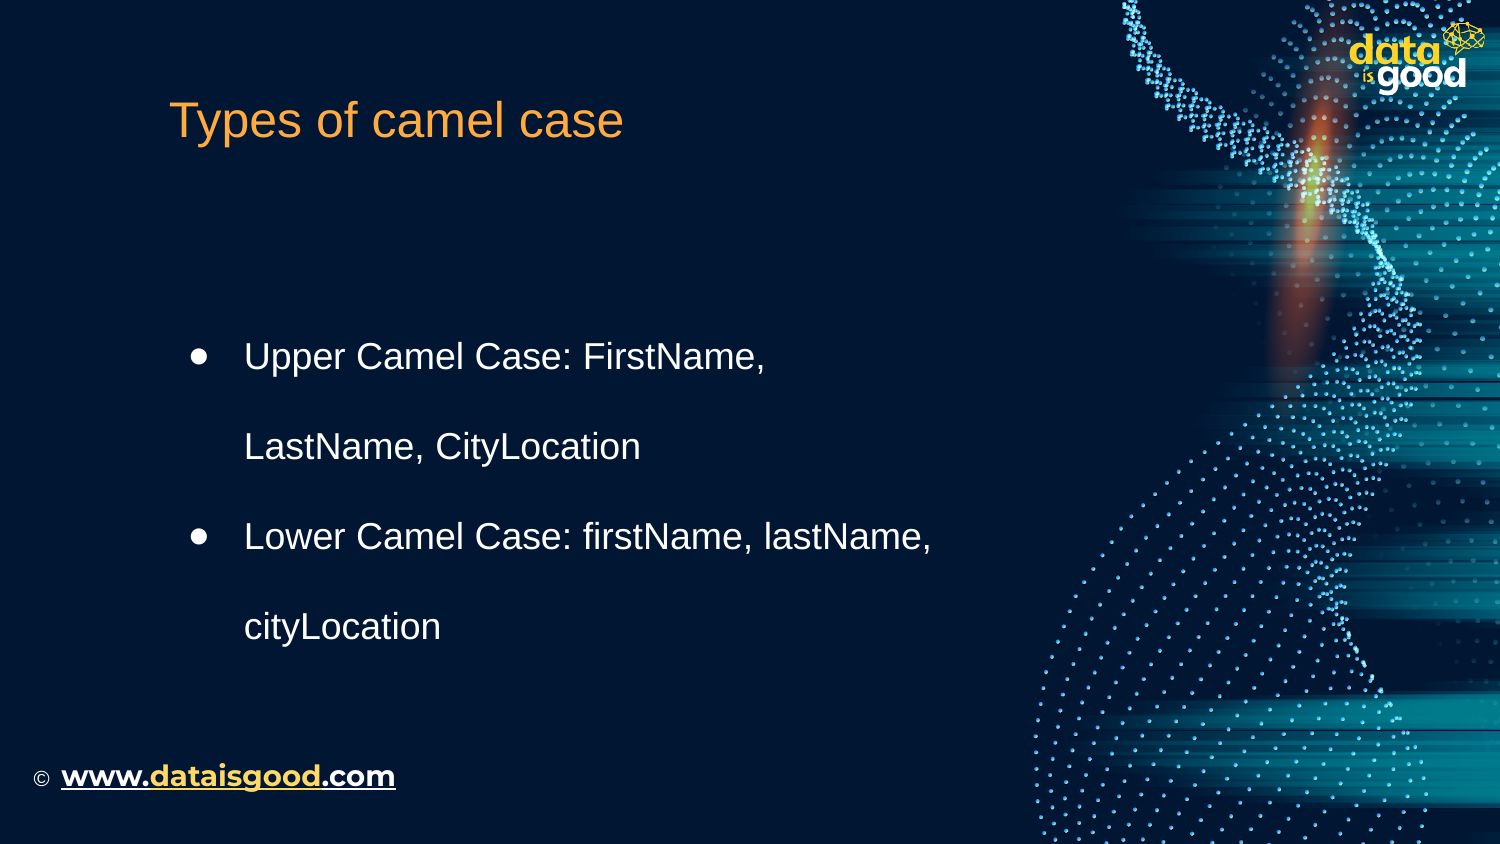

# Types of camel case
Upper Camel Case: FirstName, LastName, CityLocation
Lower Camel Case: firstName, lastName, cityLocation